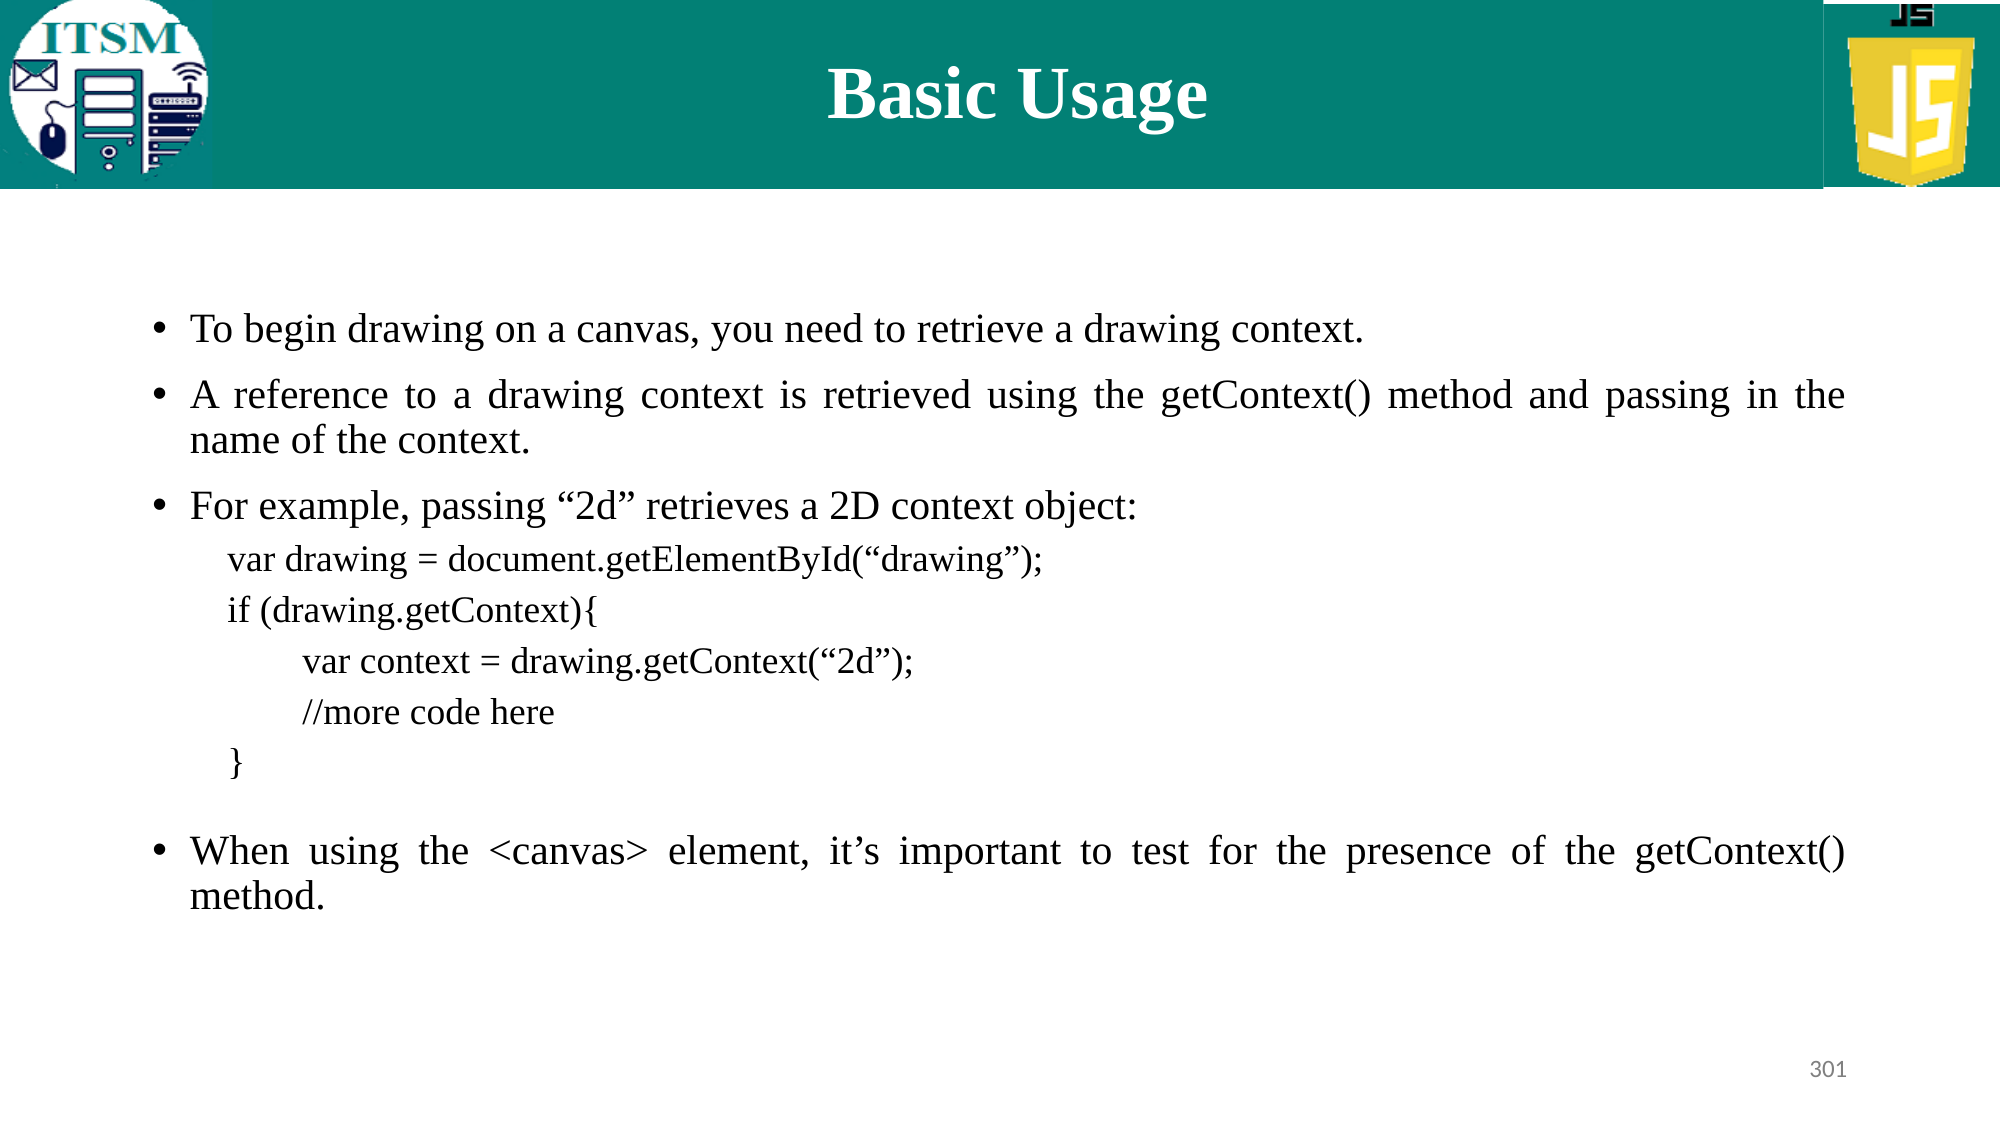

# Basic Usage
To begin drawing on a canvas, you need to retrieve a drawing context.
A reference to a drawing context is retrieved using the getContext() method and passing in the name of the context.
For example, passing “2d” retrieves a 2D context object:
var drawing = document.getElementById(“drawing”);
if (drawing.getContext){
var context = drawing.getContext(“2d”);
//more code here
}
When using the <canvas> element, it’s important to test for the presence of the getContext() method.
301